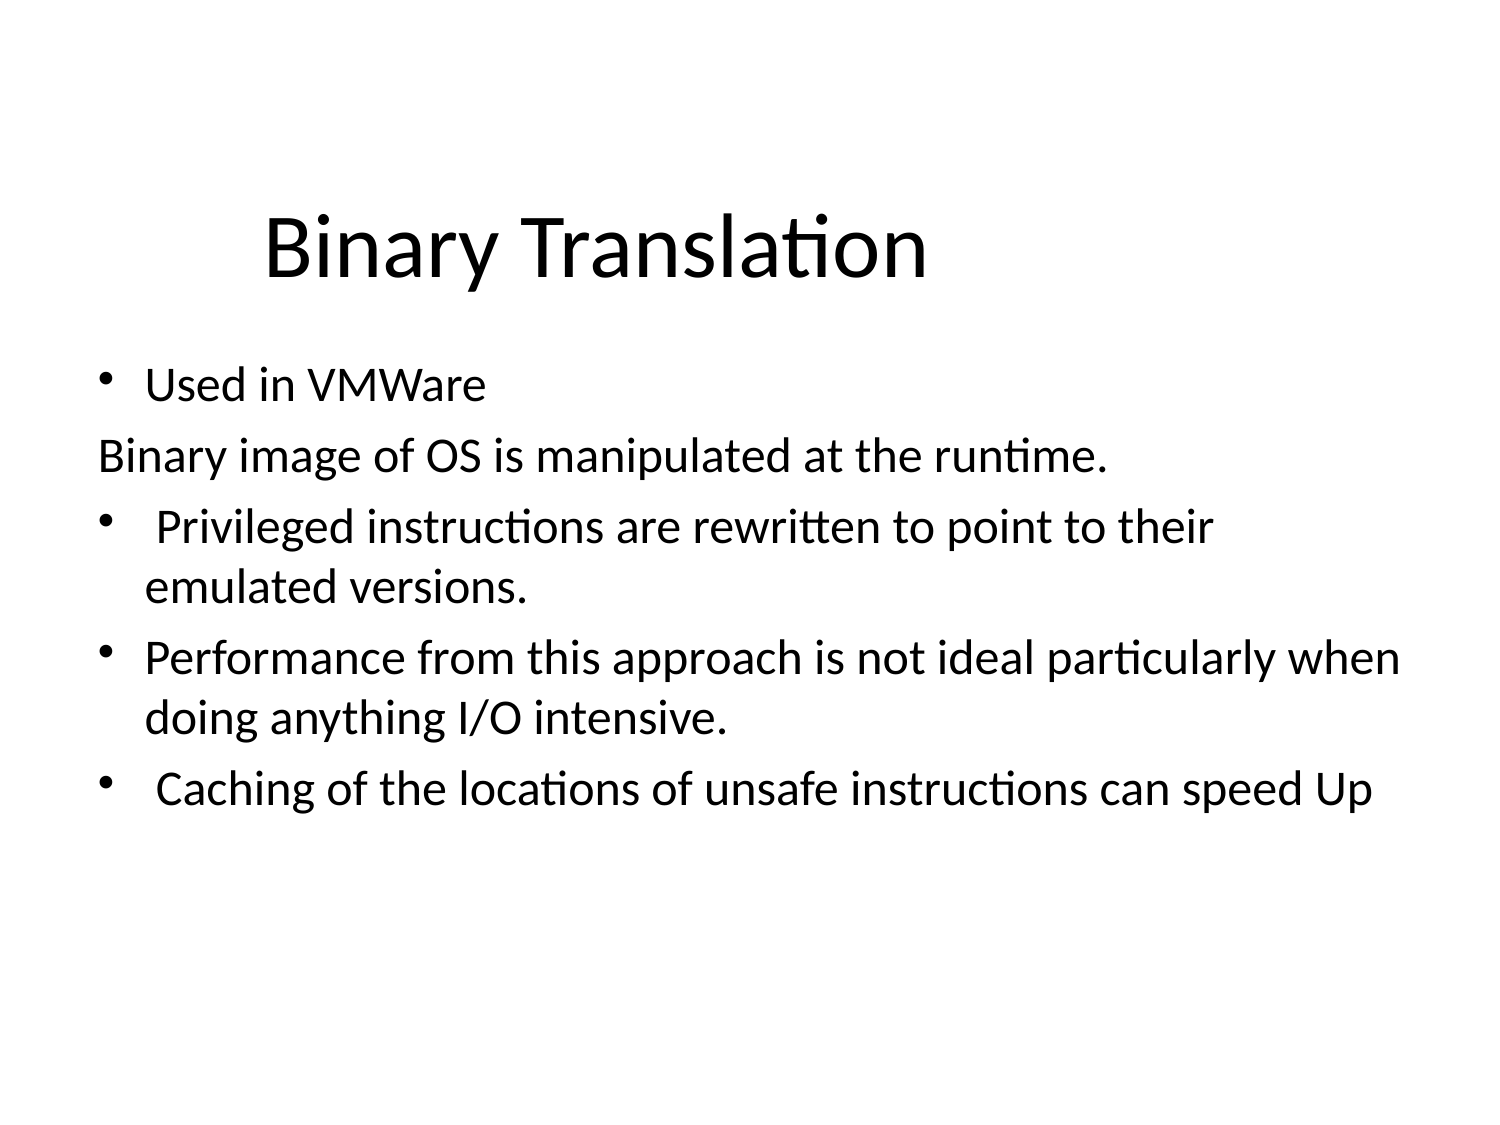

Binary Translation
Used in VMWare
Binary image of OS is manipulated at the runtime.
 Privileged instructions are rewritten to point to their emulated versions.
Performance from this approach is not ideal particularly when doing anything I/O intensive.
 Caching of the locations of unsafe instructions can speed Up